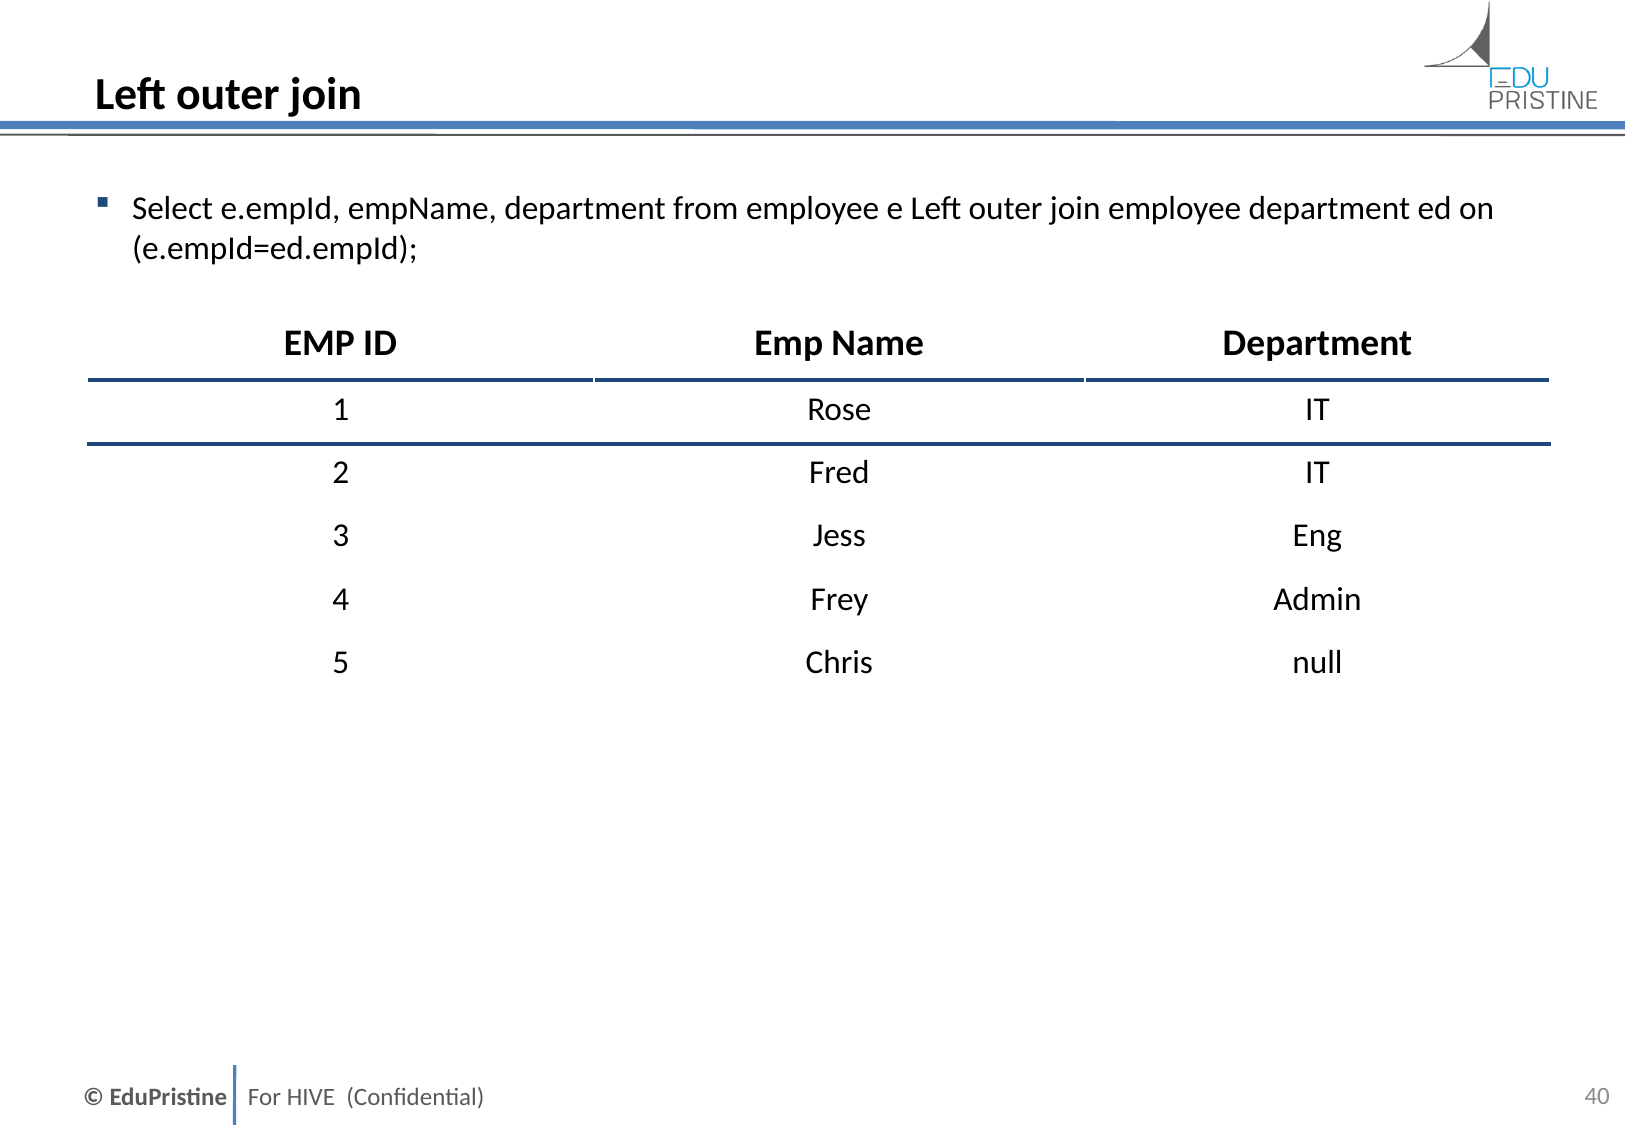

# Left outer join
Select e.empId, empName, department from employee e Left outer join employee department ed on (e.empId=ed.empId);
| EMP ID | Emp Name | Department |
| --- | --- | --- |
| 1 | Rose | IT |
| 2 | Fred | IT |
| 3 | Jess | Eng |
| 4 | Frey | Admin |
| 5 | Chris | null |
40